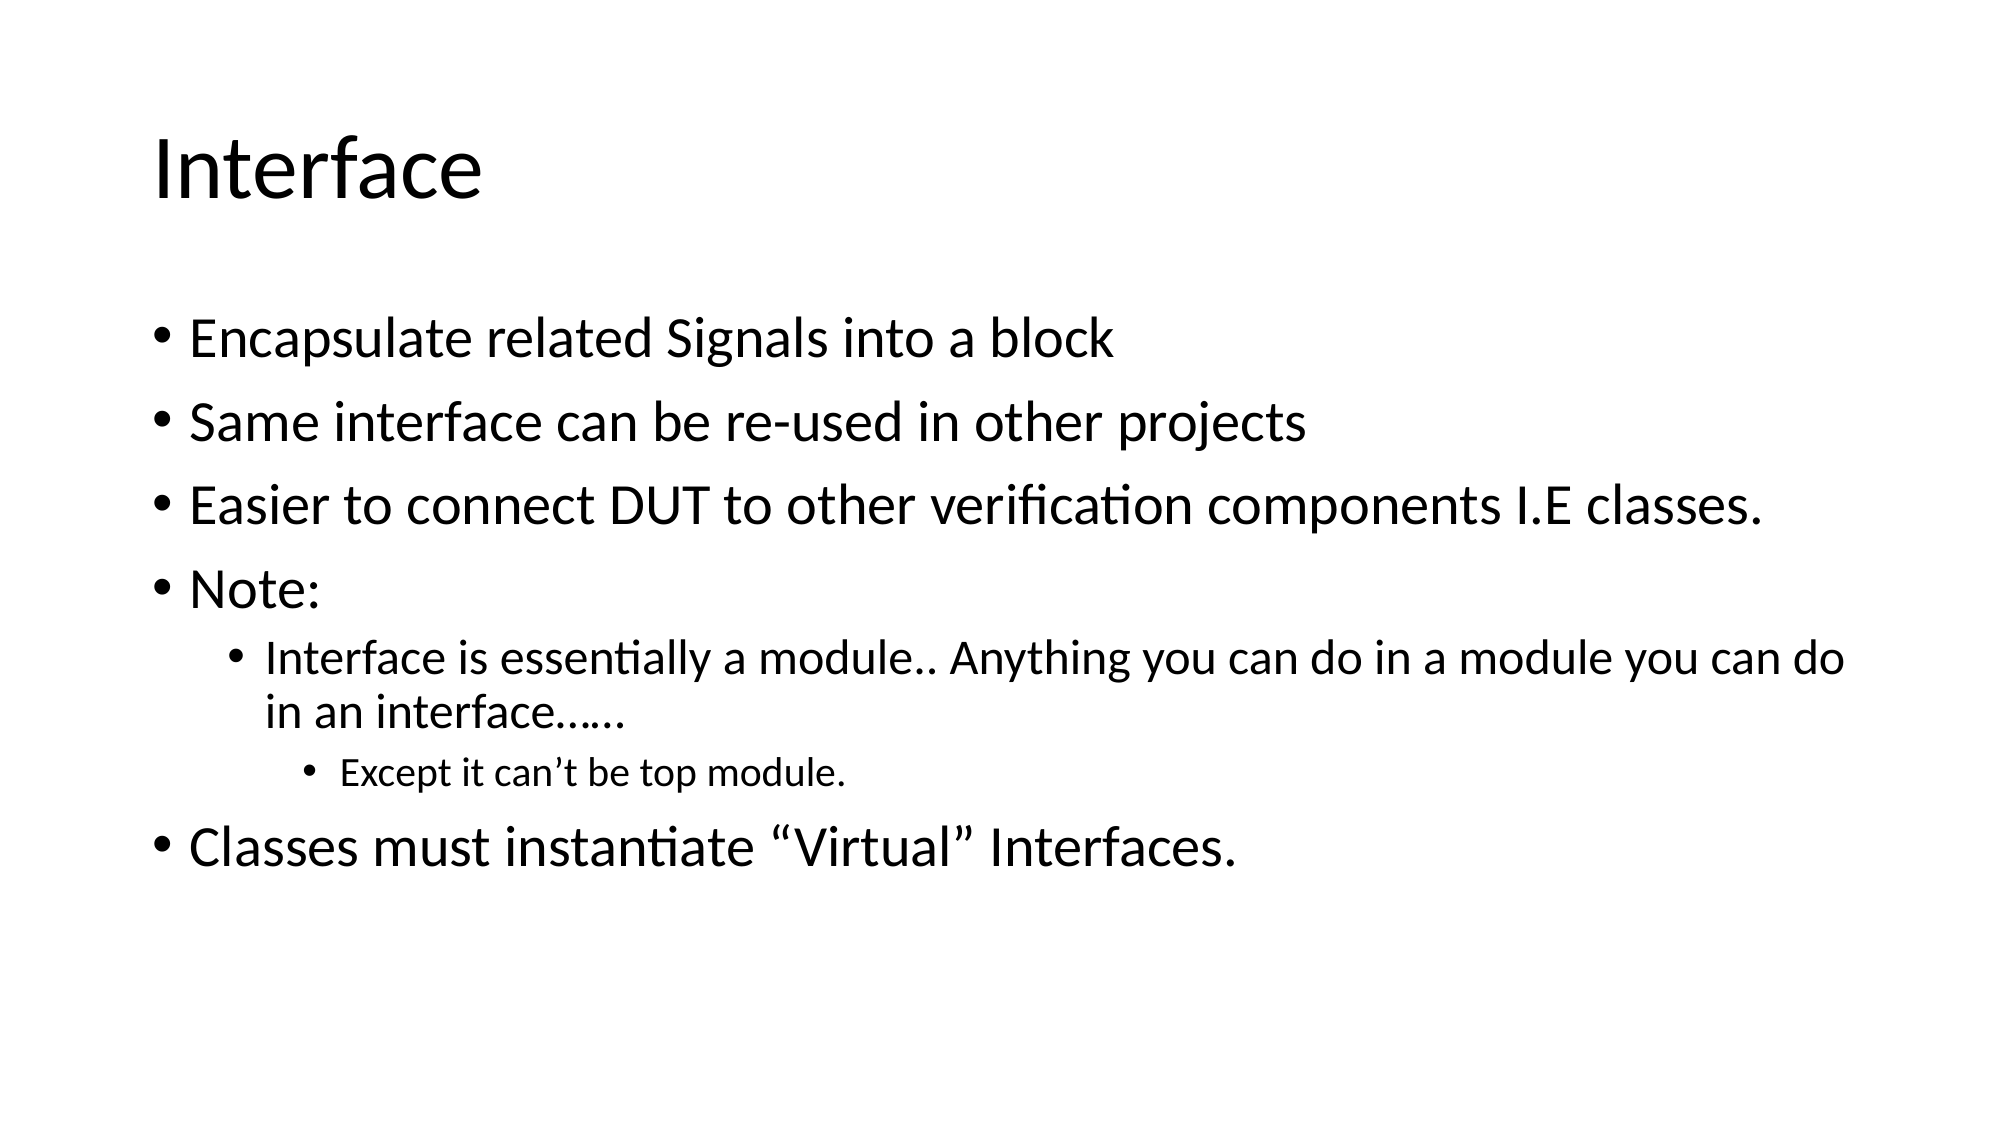

# Interface
Encapsulate related Signals into a block
Same interface can be re-used in other projects
Easier to connect DUT to other verification components I.E classes.
Note:
Interface is essentially a module.. Anything you can do in a module you can do in an interface……
Except it can’t be top module.
Classes must instantiate “Virtual” Interfaces.